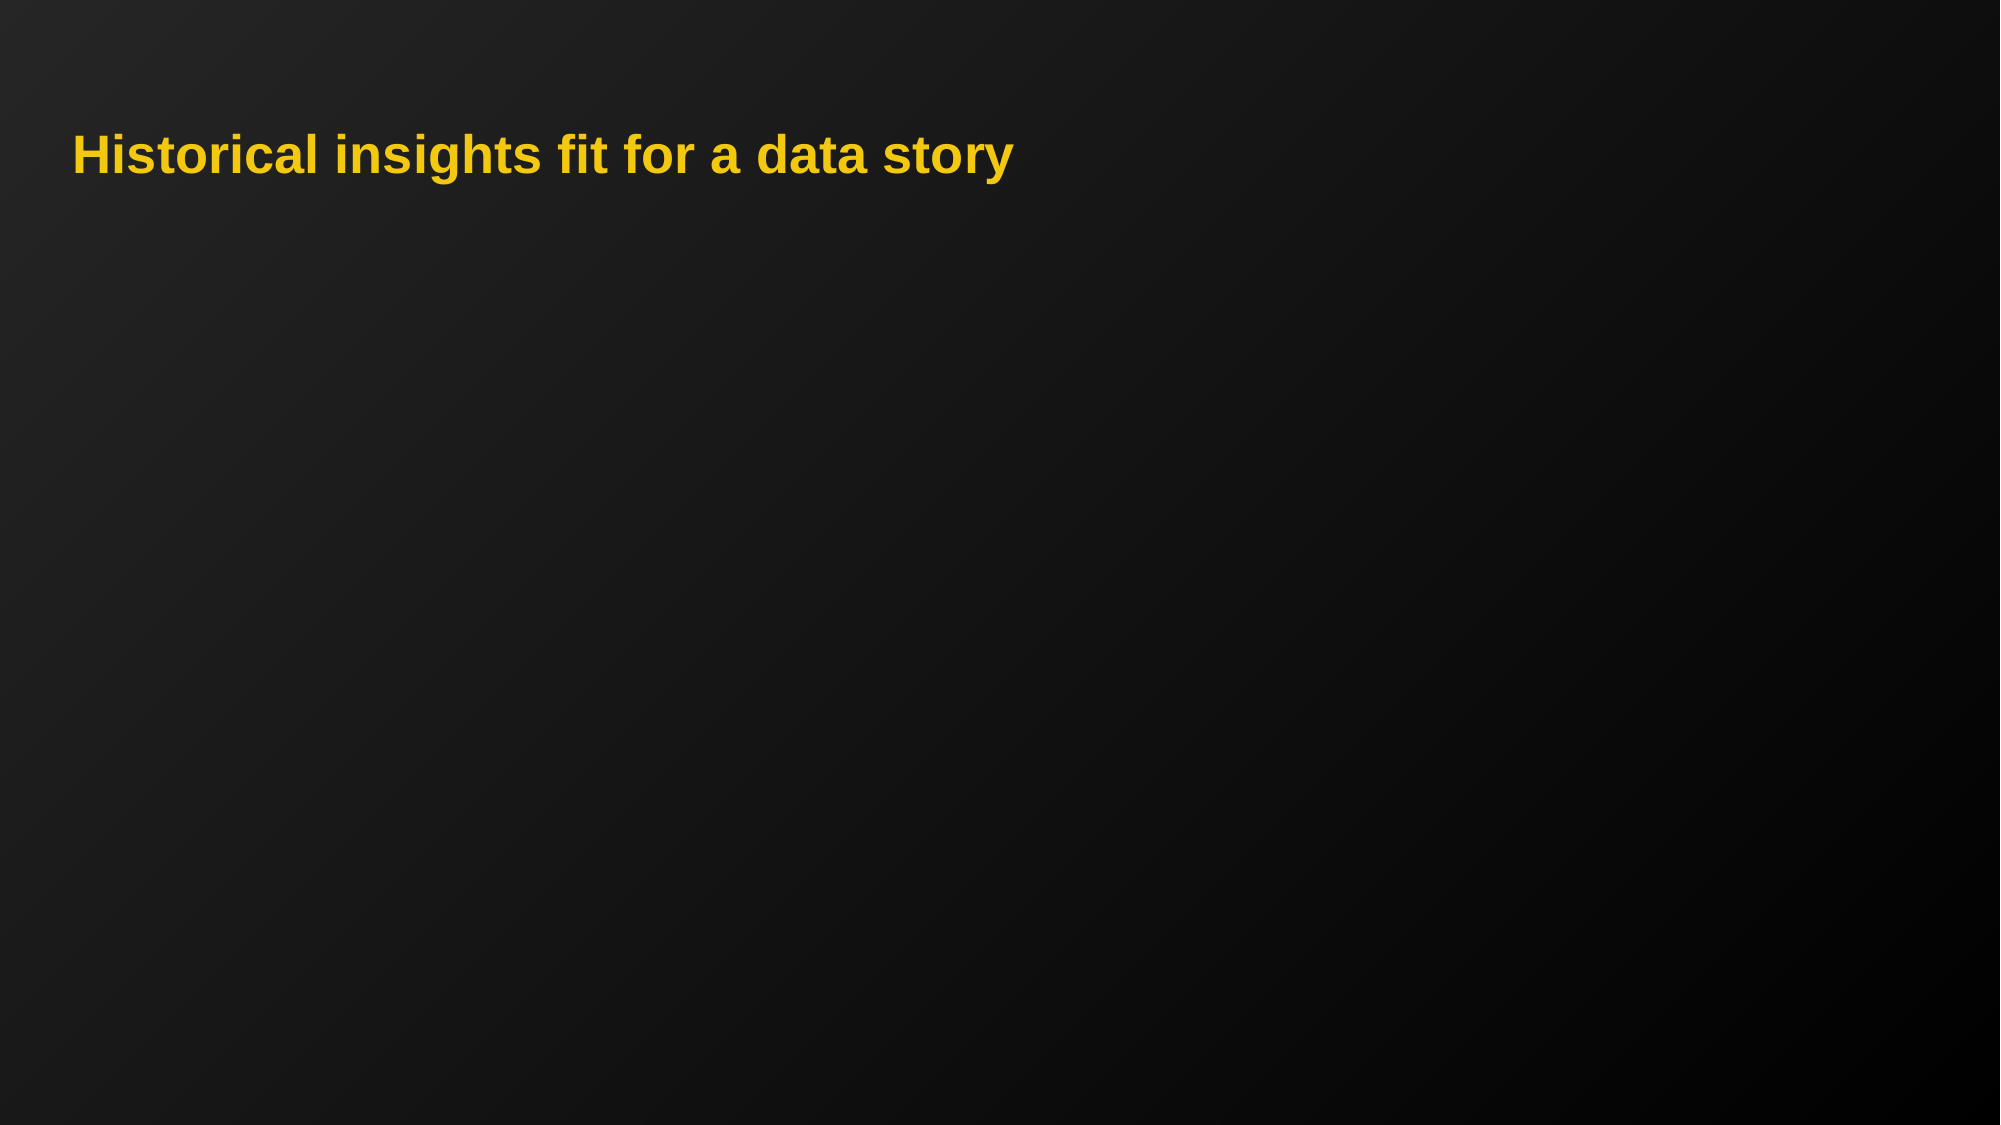

# Historical insights fit for a data story